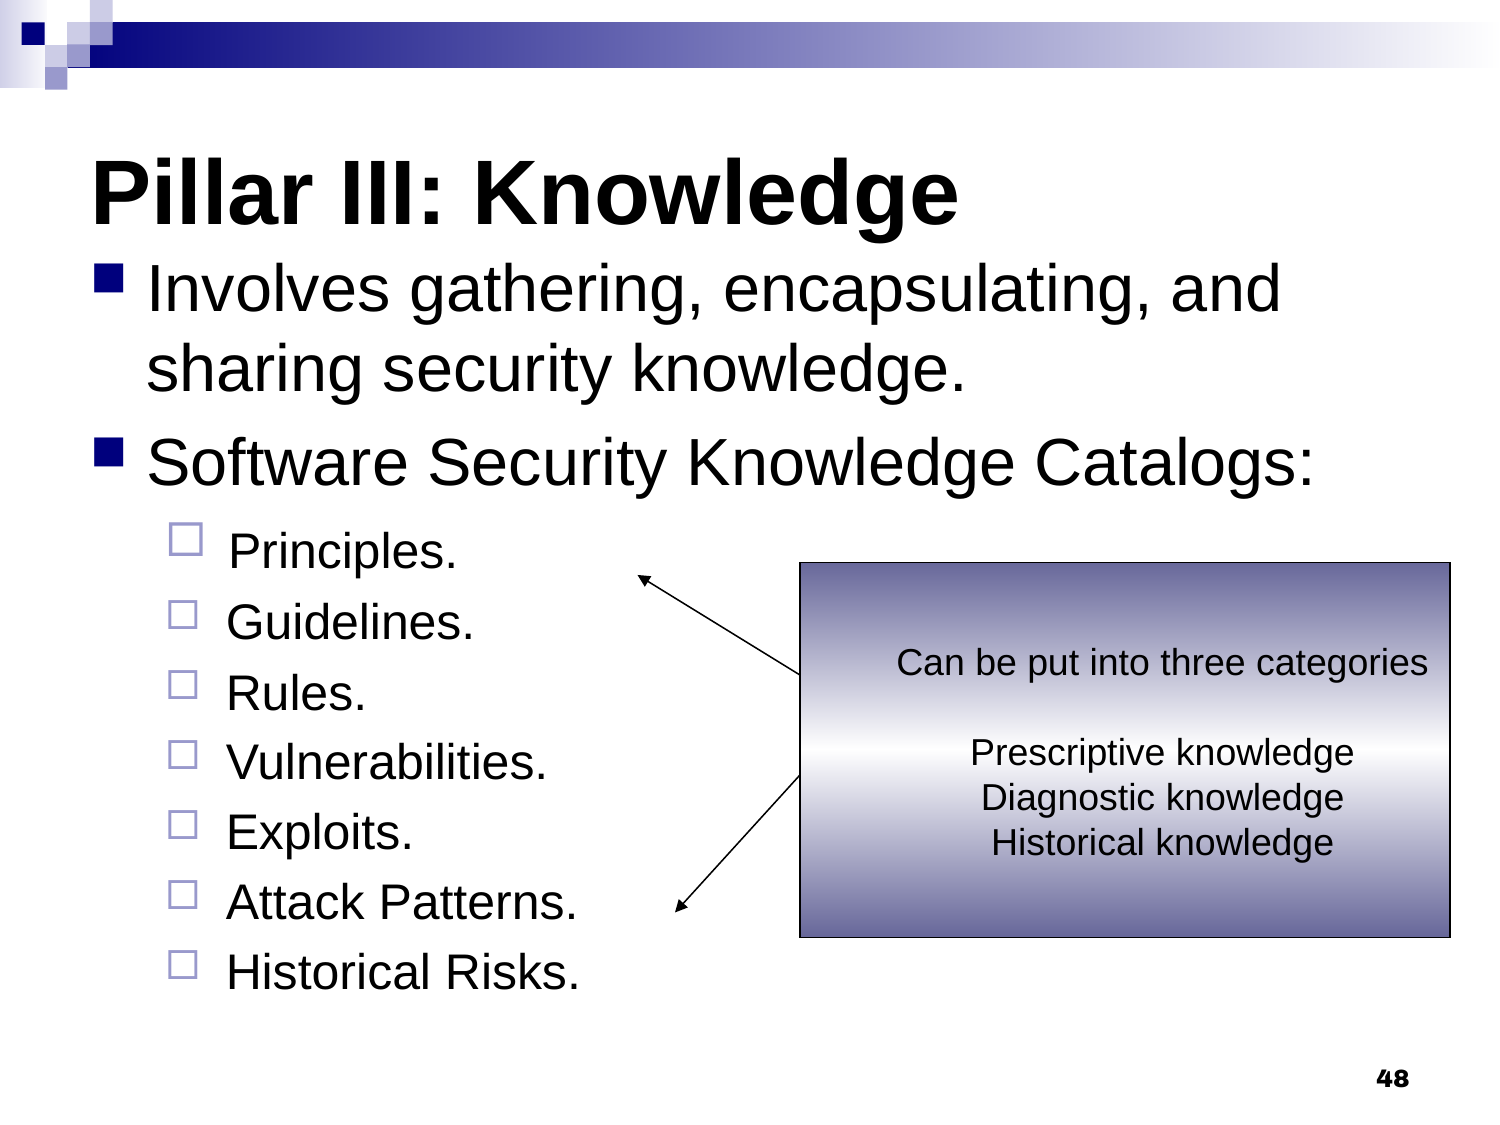

# Pillar III: Knowledge
Involves gathering, encapsulating, and sharing security knowledge.
Software Security Knowledge Catalogs:
 Principles.
 Guidelines.
 Rules.
 Vulnerabilities.
 Exploits.
 Attack Patterns.
 Historical Risks.
Can be put into three categories

Prescriptive knowledge
Diagnostic knowledge
Historical knowledge

48